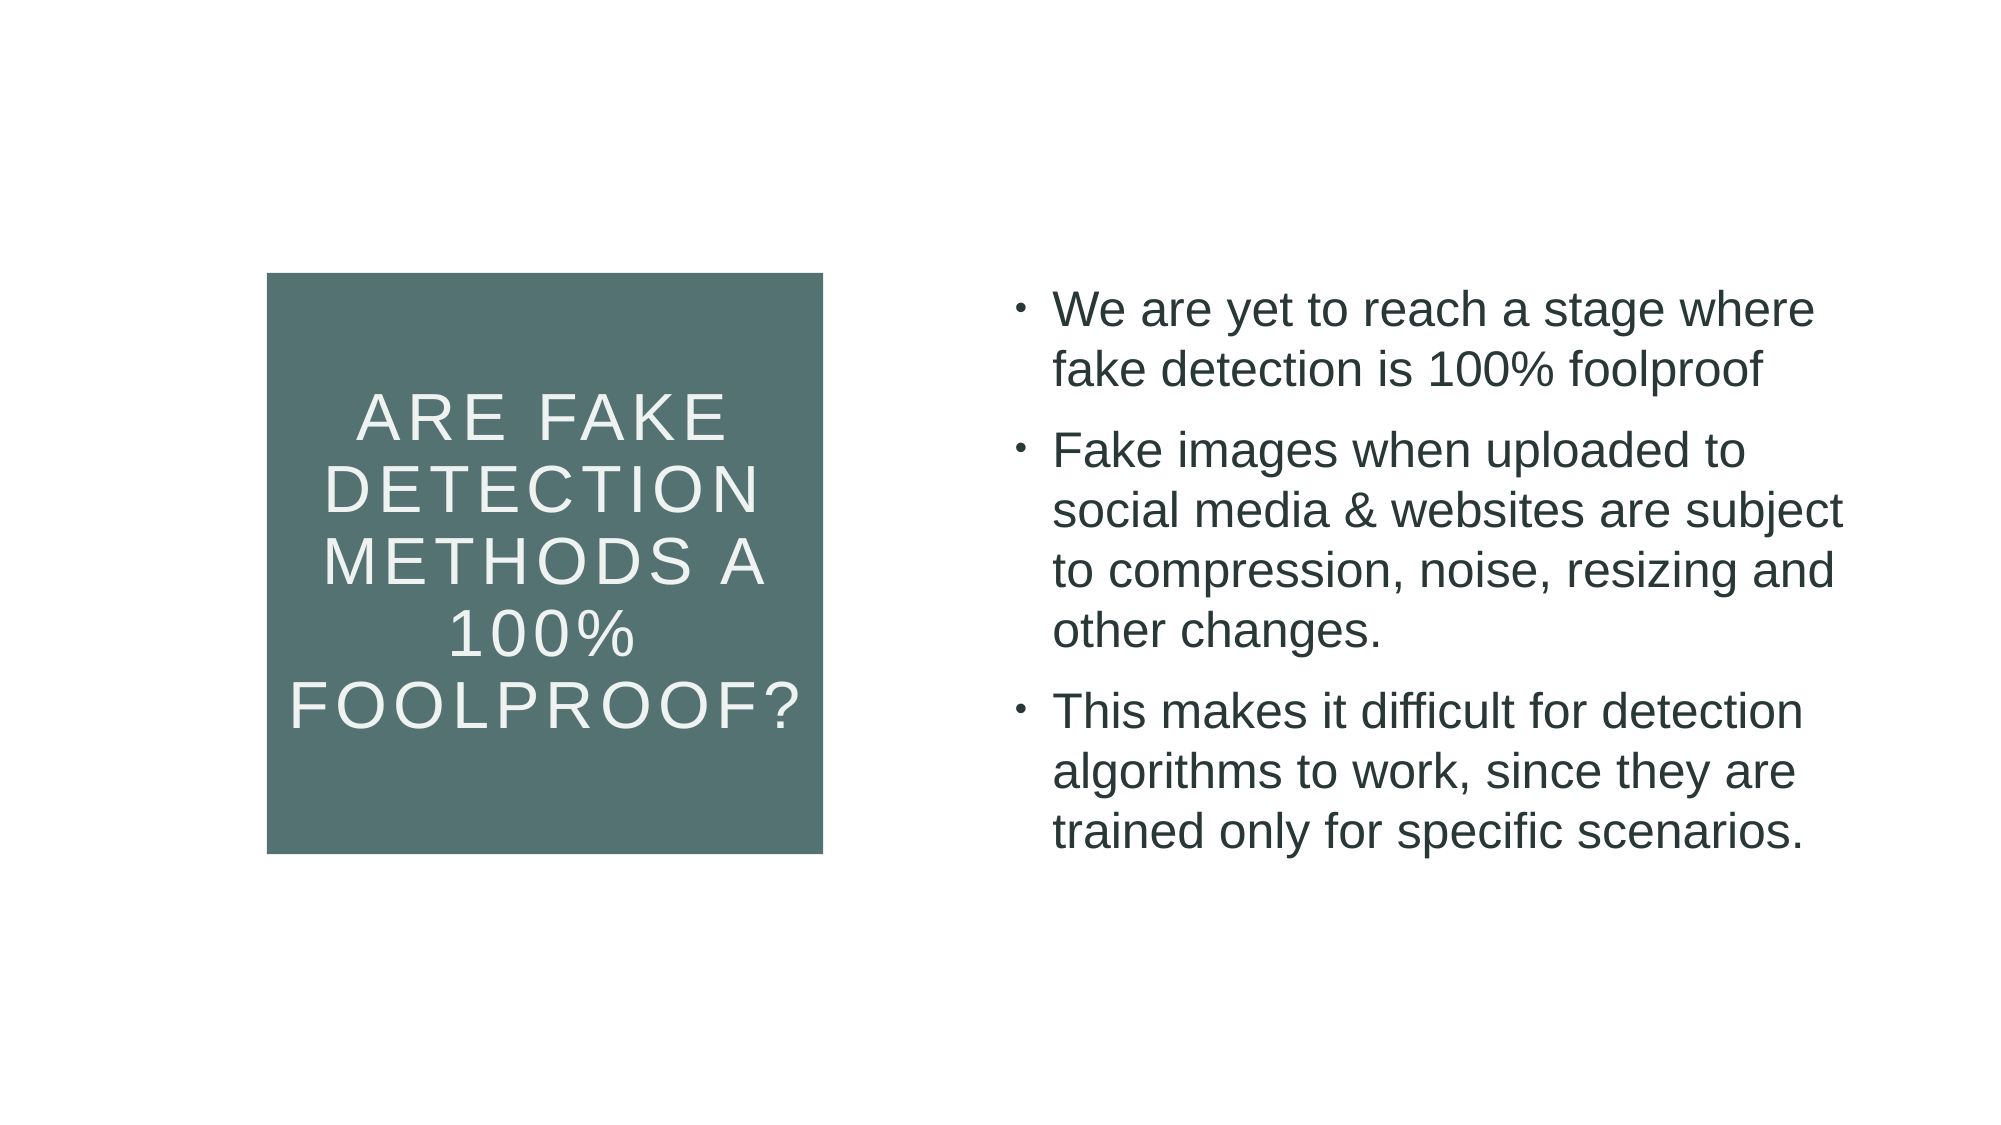

We are yet to reach a stage where fake detection is 100% foolproof
Fake images when uploaded to social media & websites are subject to compression, noise, resizing and other changes.
This makes it difficult for detection algorithms to work, since they are trained only for specific scenarios.

# Are fake detection Methods A 100% foolproof?